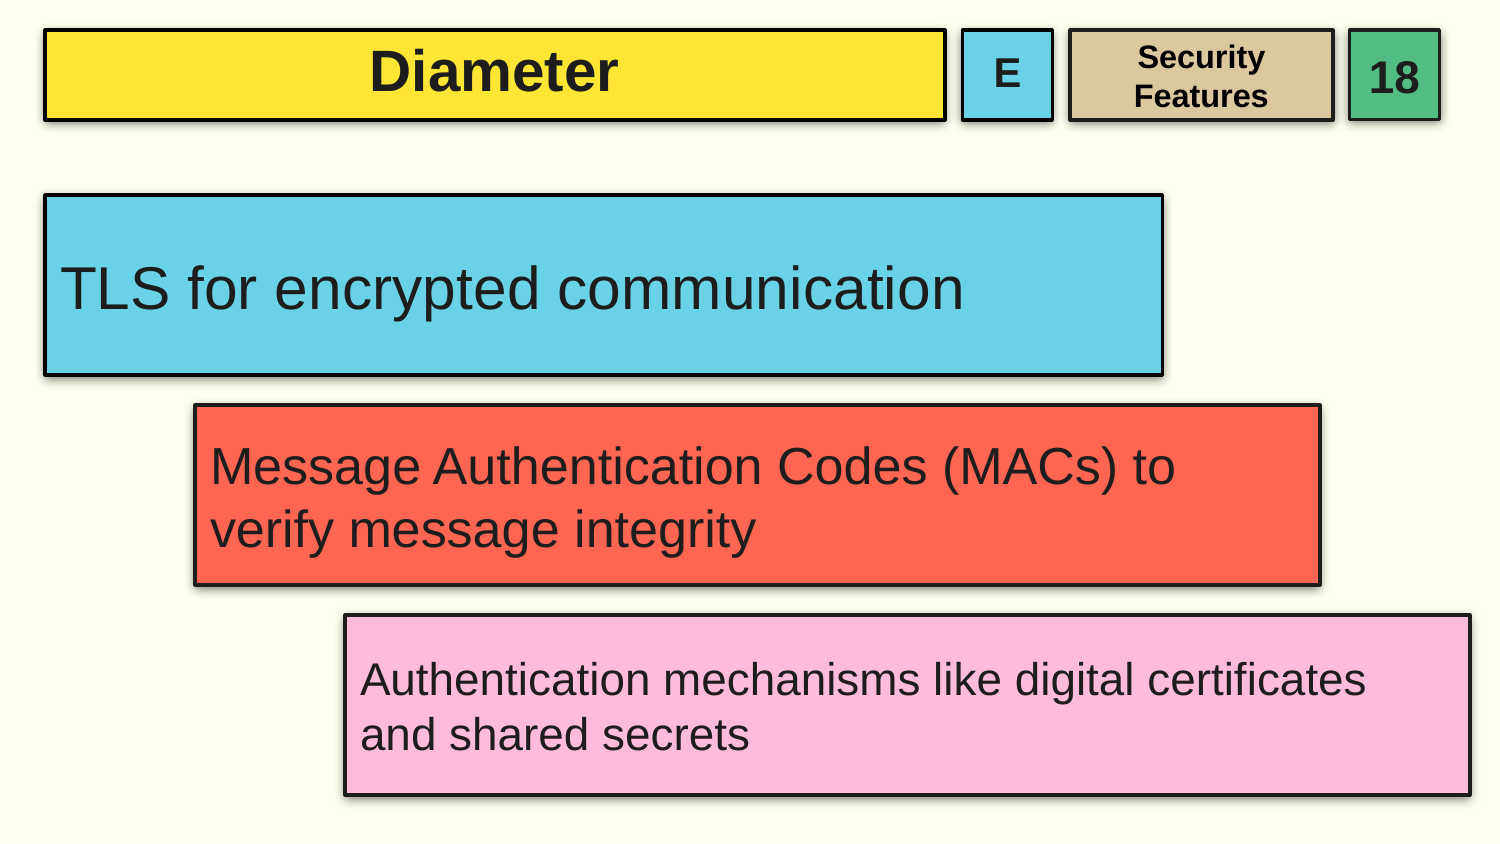

Security Features
E
# Diameter
TLS for encrypted communication
Message Authentication Codes (MACs) to verify message integrity
Authentication mechanisms like digital certificates and shared secrets